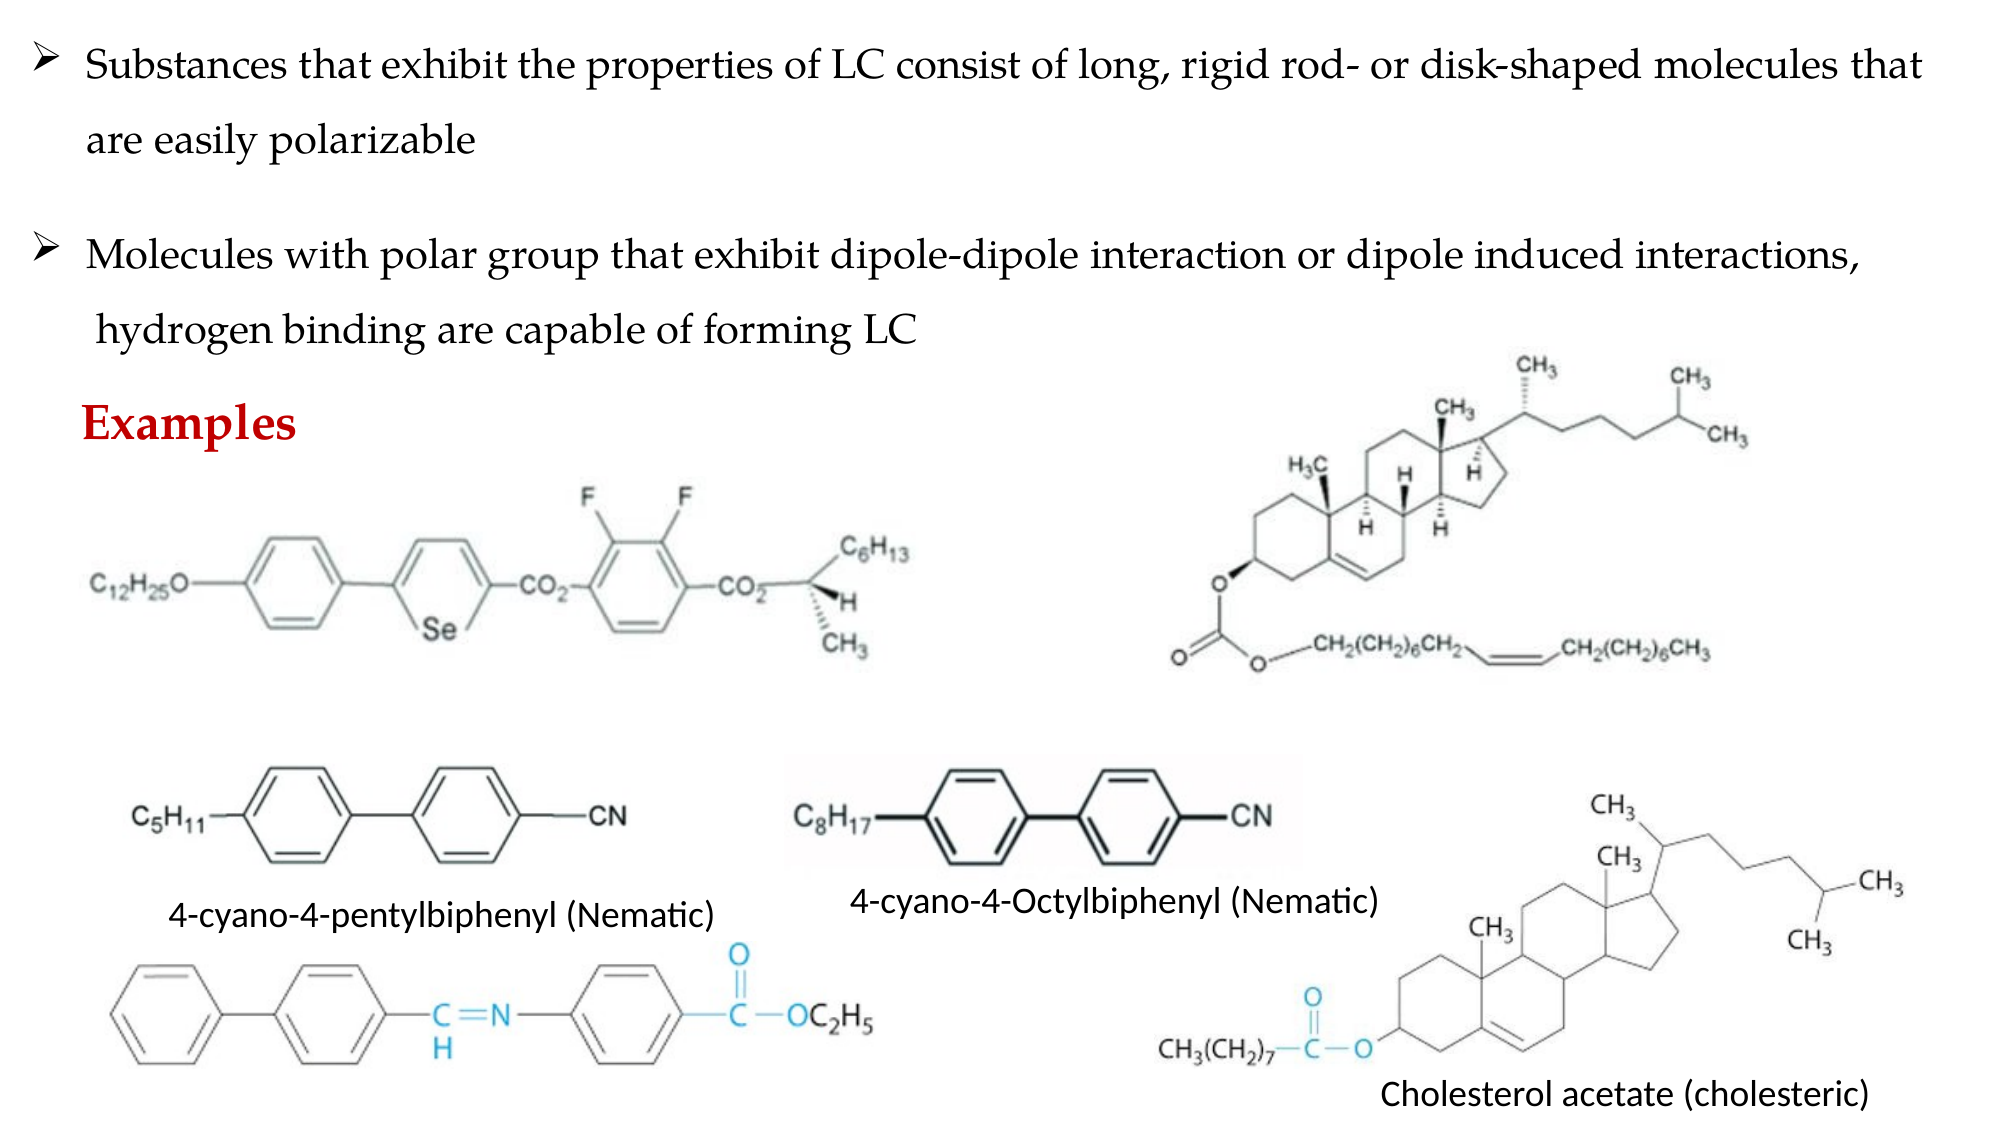

Substances that exhibit the properties of LC consist of long, rigid rod- or disk-shaped molecules that
are easily polarizable
Molecules with polar group that exhibit dipole-dipole interaction or dipole induced interactions,  hydrogen binding are capable of forming LC
Examples

4-cyano-4-Octylbiphenyl (Nematic)
4-cyano-4-pentylbiphenyl (Nematic)

Cholesterol acetate (cholesteric)